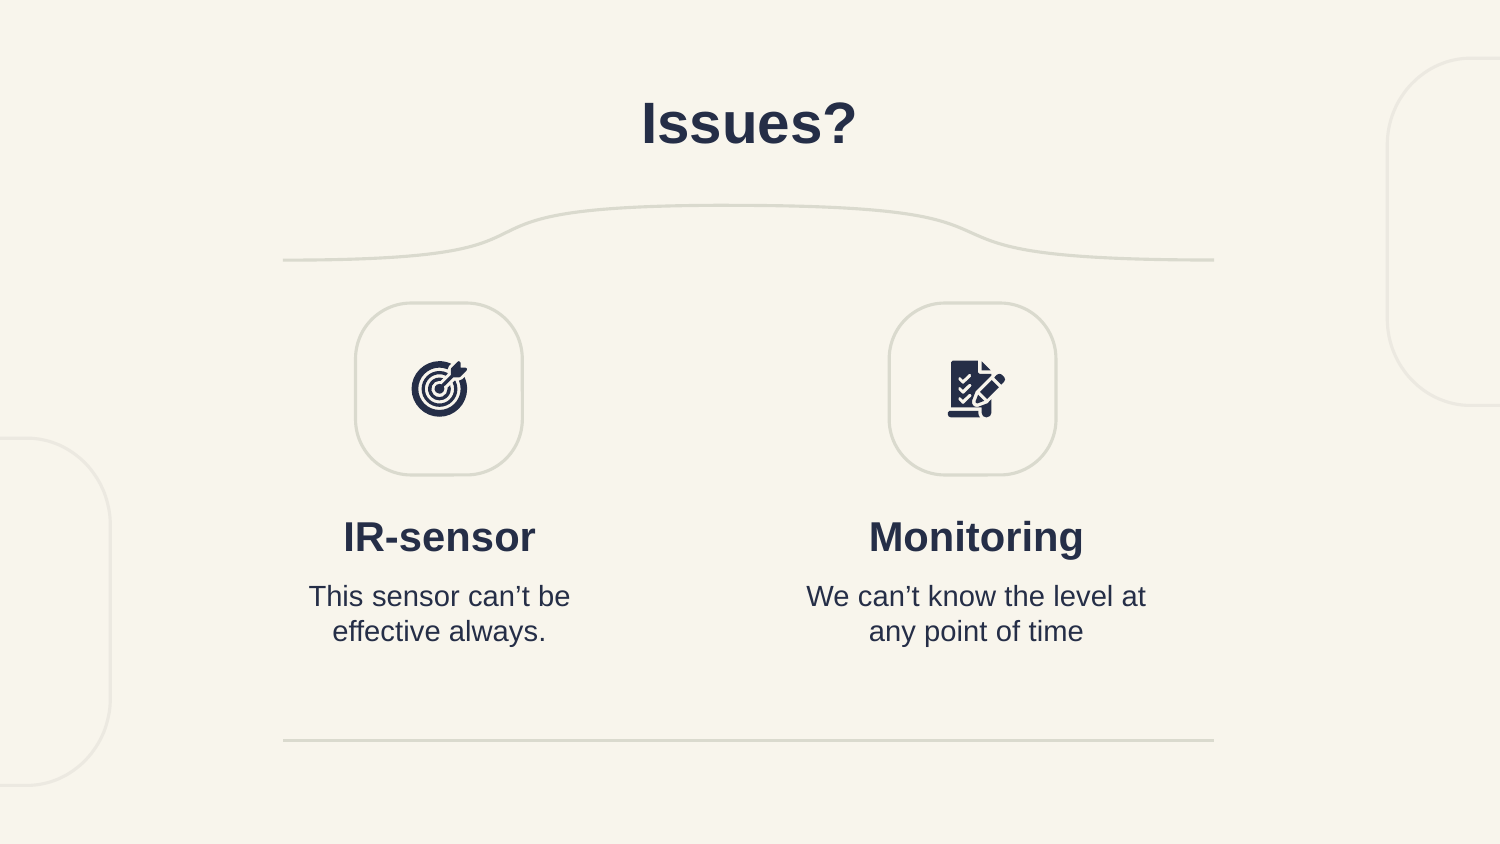

# Issues?

IR-sensor
Monitoring
This sensor can’t be effective always.
We can’t know the level at any point of time